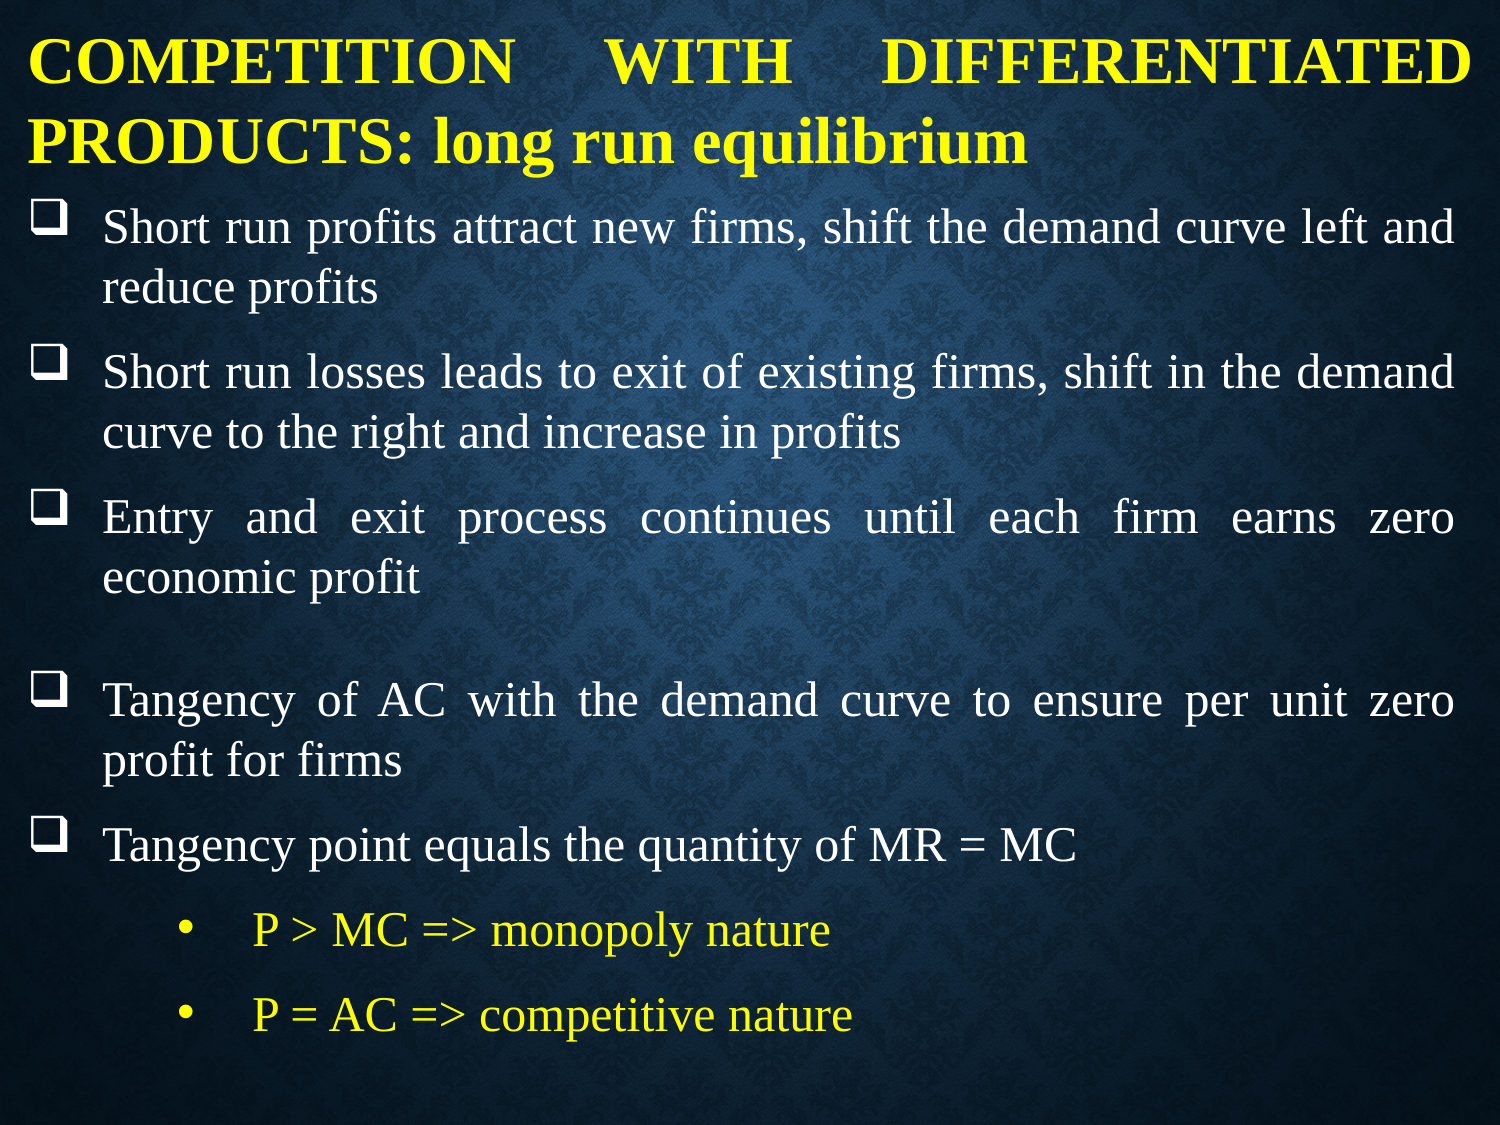

COMPETITION WITH DIFFERENTIATED PRODUCTS: long run equilibrium
Short run profits attract new firms, shift the demand curve left and reduce profits
Short run losses leads to exit of existing firms, shift in the demand curve to the right and increase in profits
Entry and exit process continues until each firm earns zero economic profit

Tangency of AC with the demand curve to ensure per unit zero profit for firms
Tangency point equals the quantity of MR = MC
P > MC => monopoly nature
P = AC => competitive nature